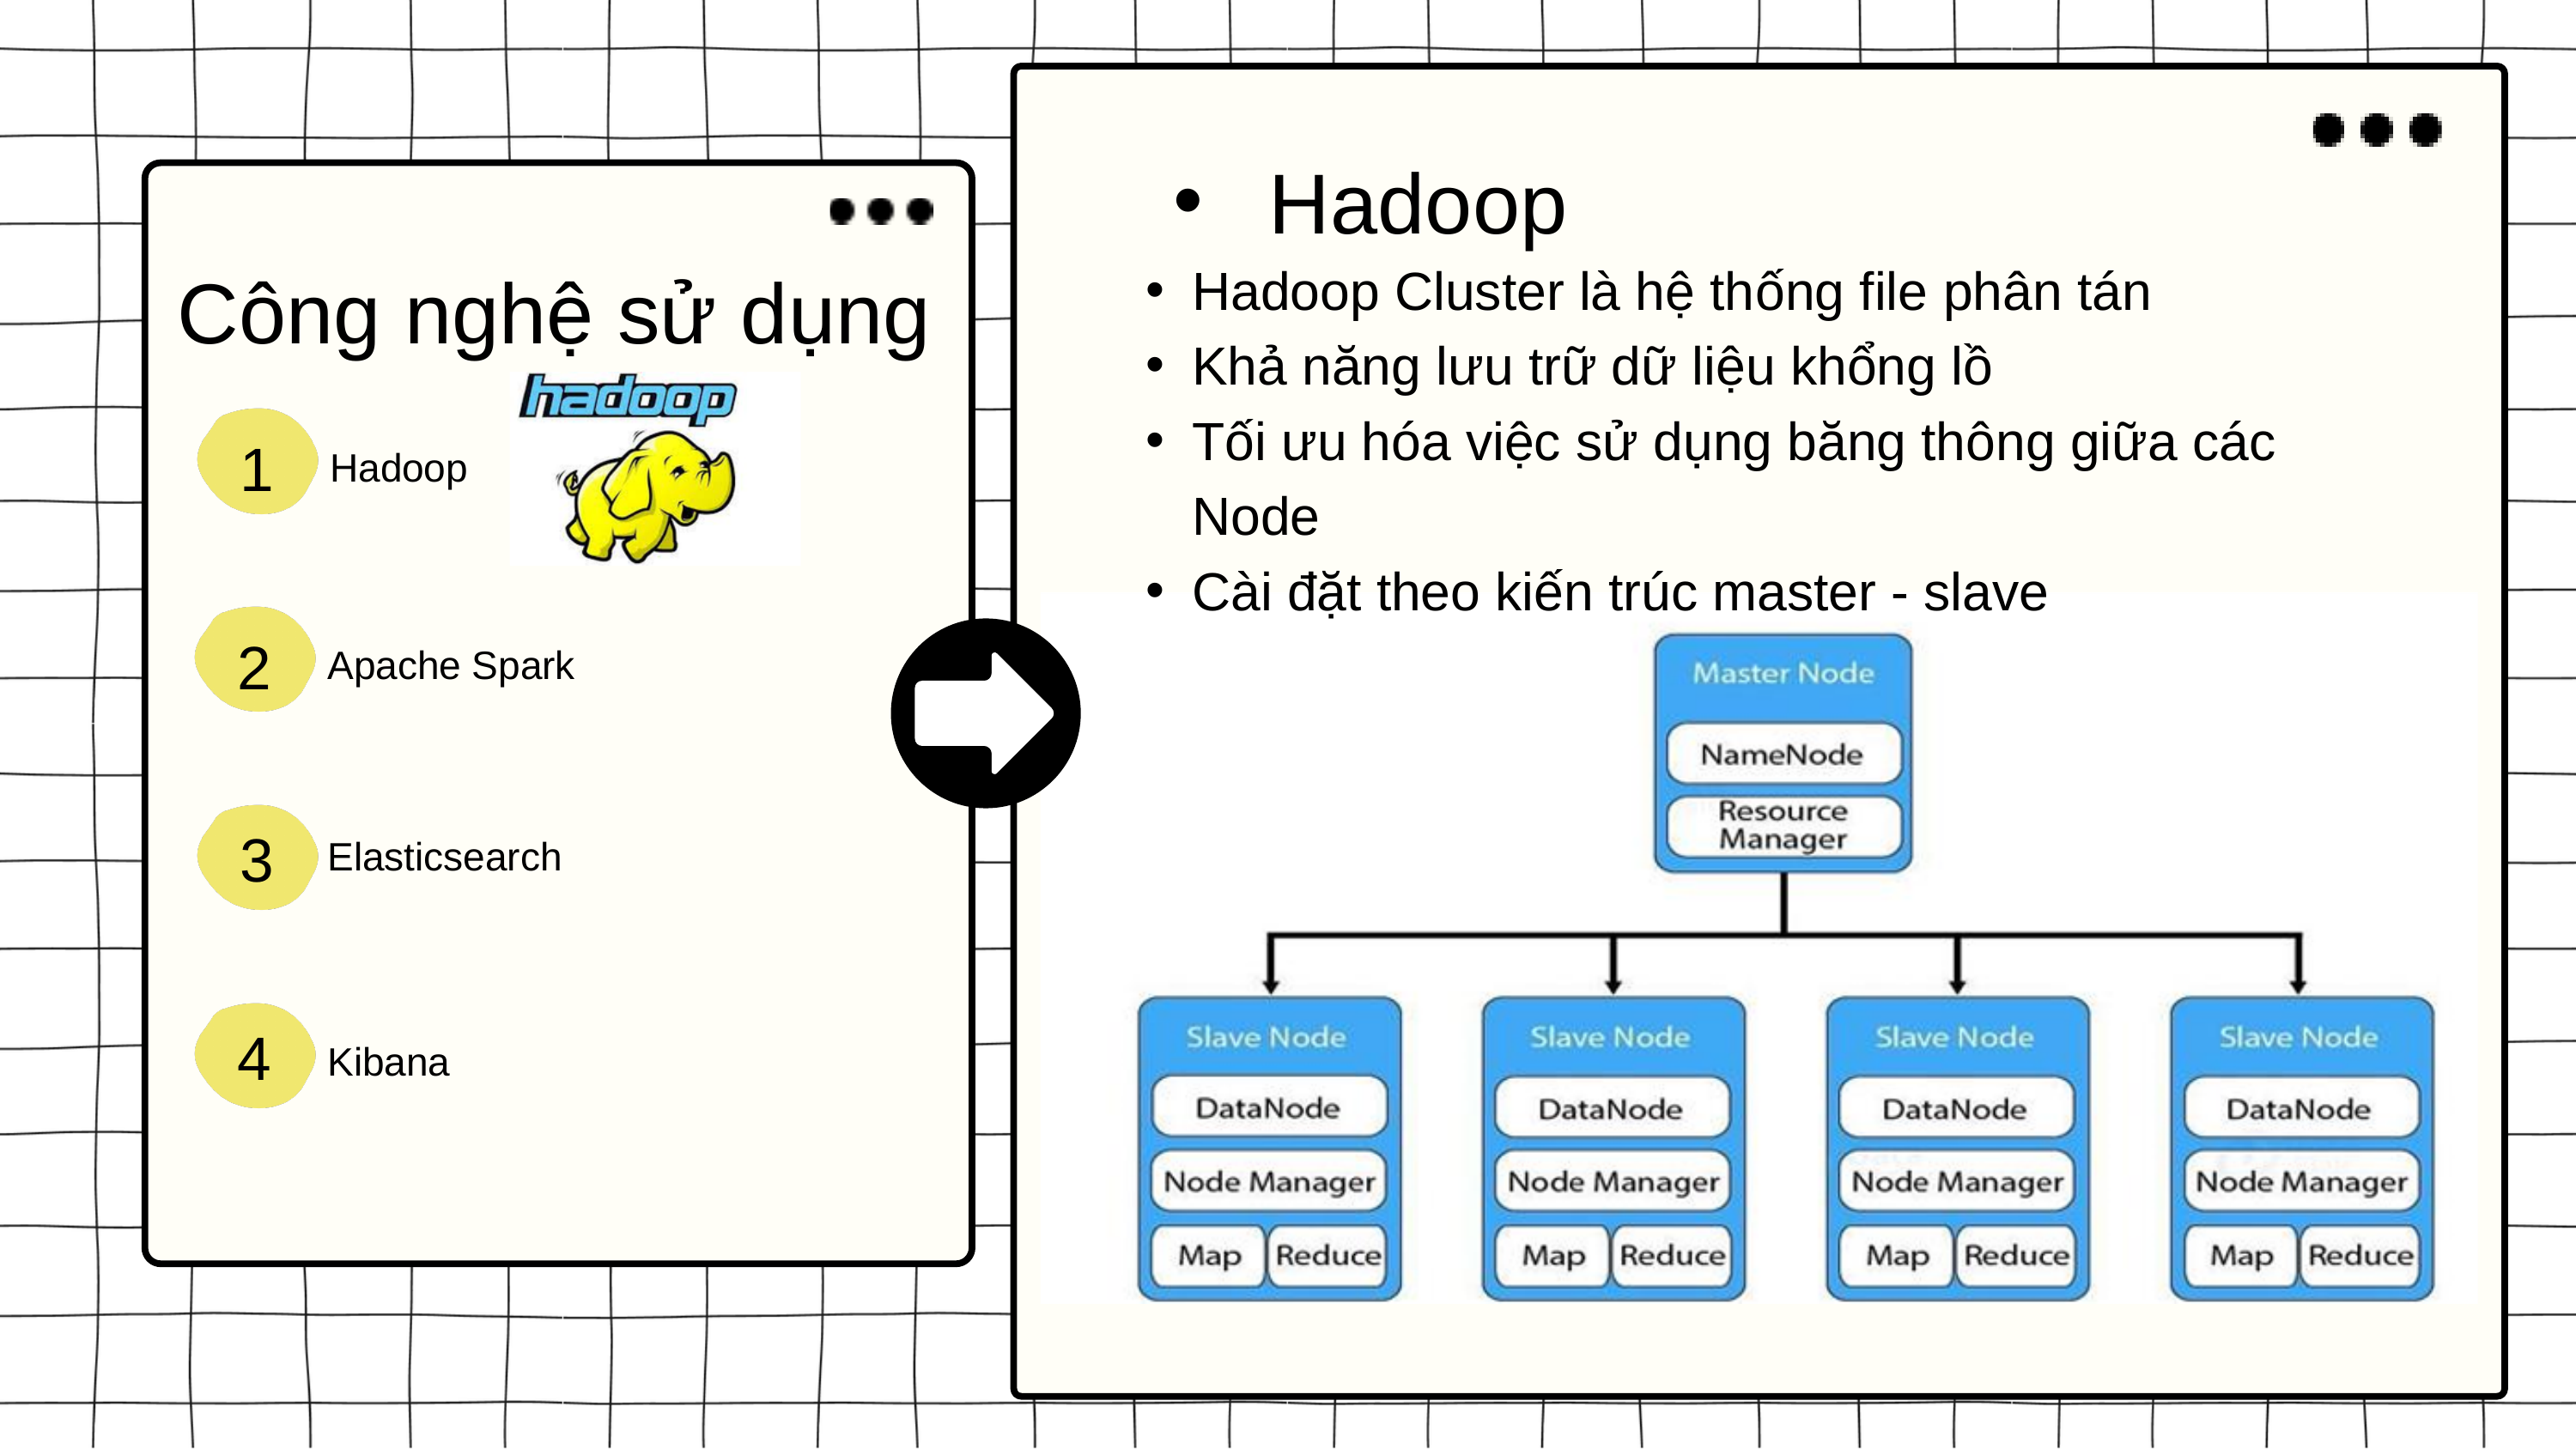

Hadoop

Công nghệ sử dụng
Hadoop Cluster là hệ thống file phân tán
Khả năng lưu trữ dữ liệu khổng lồ
Tối ưu hóa việc sử dụng băng thông giữa các Node
Cài đặt theo kiến trúc master - slave

1
Hadoop

2
Apache Spark

3
Elasticsearch

4
Kibana